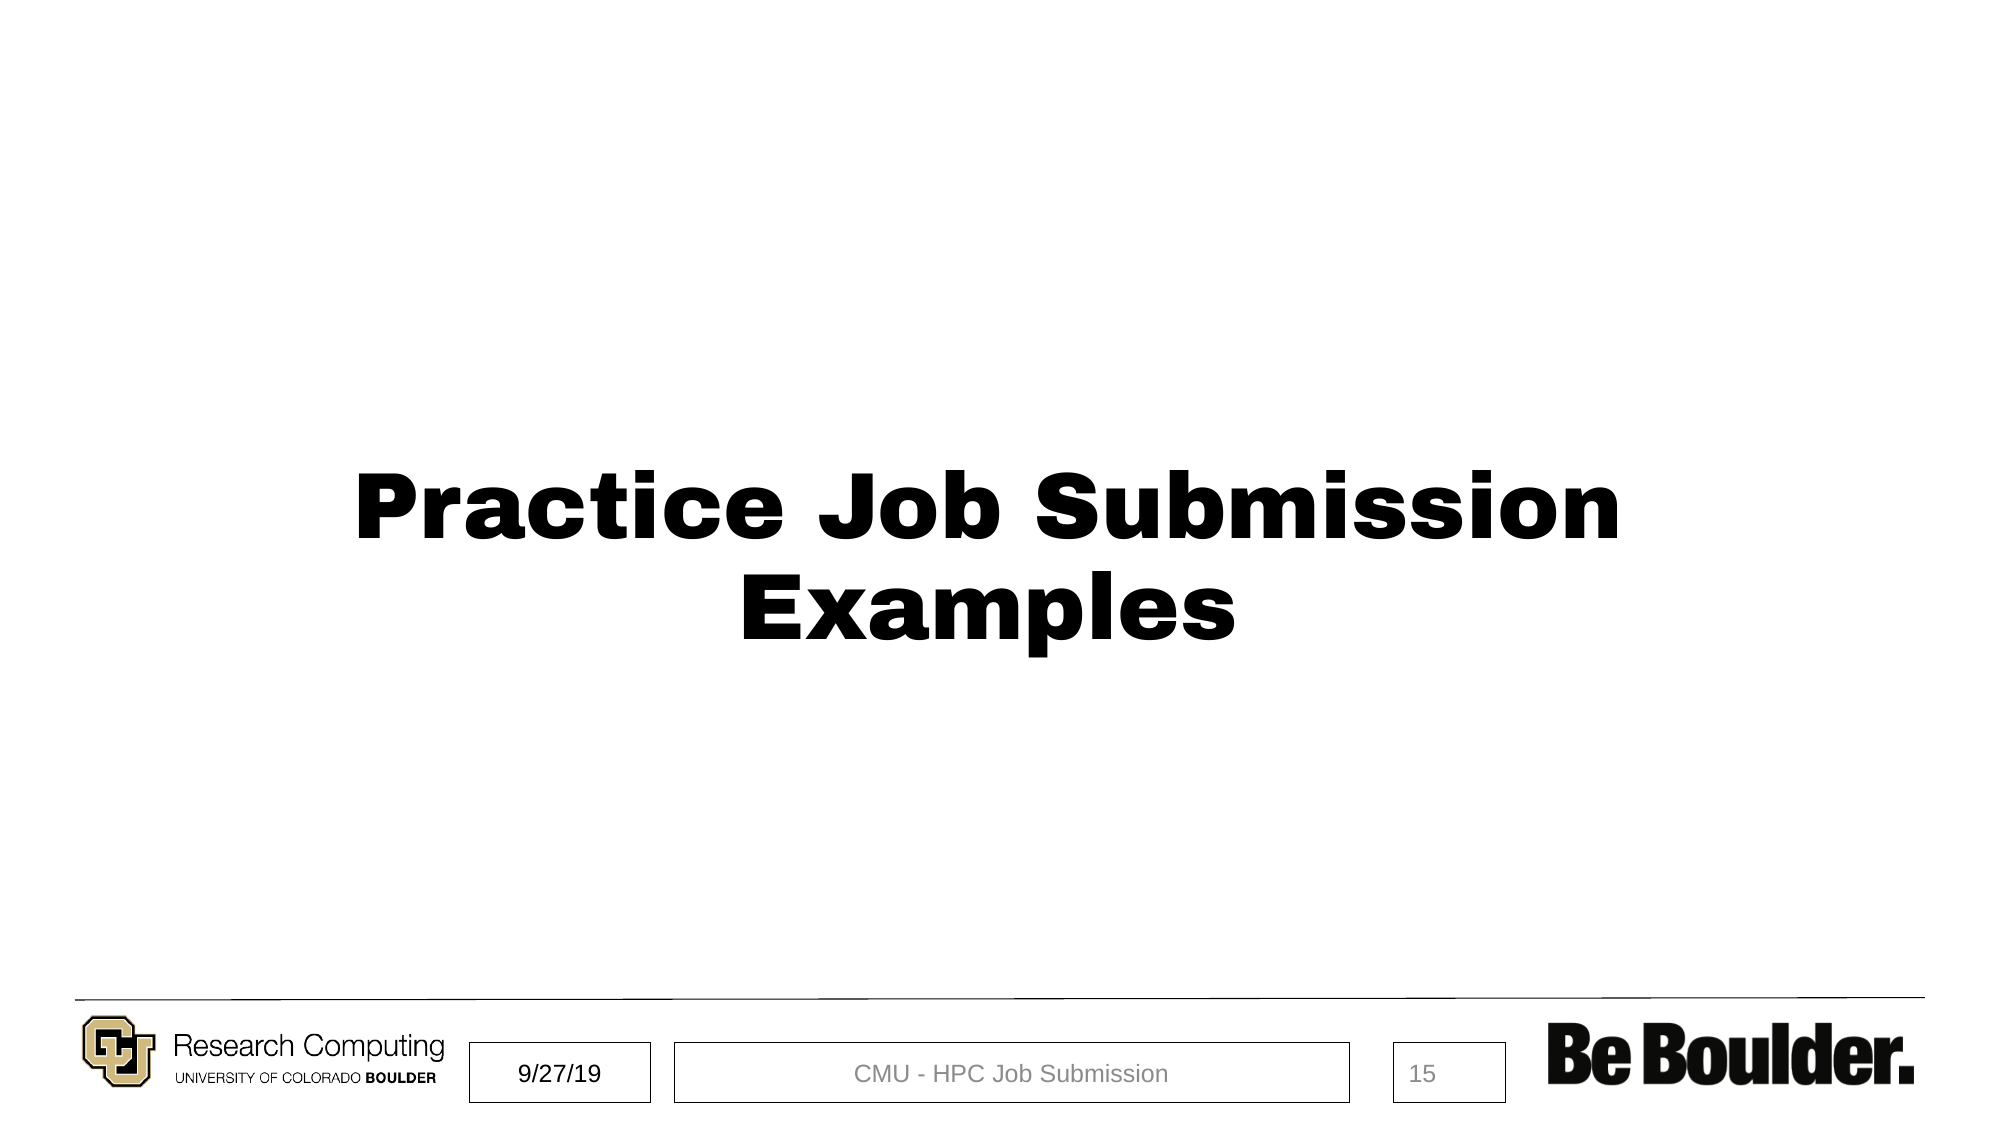

# Practice Job Submission Examples
9/27/19
CMU - HPC Job Submission
15